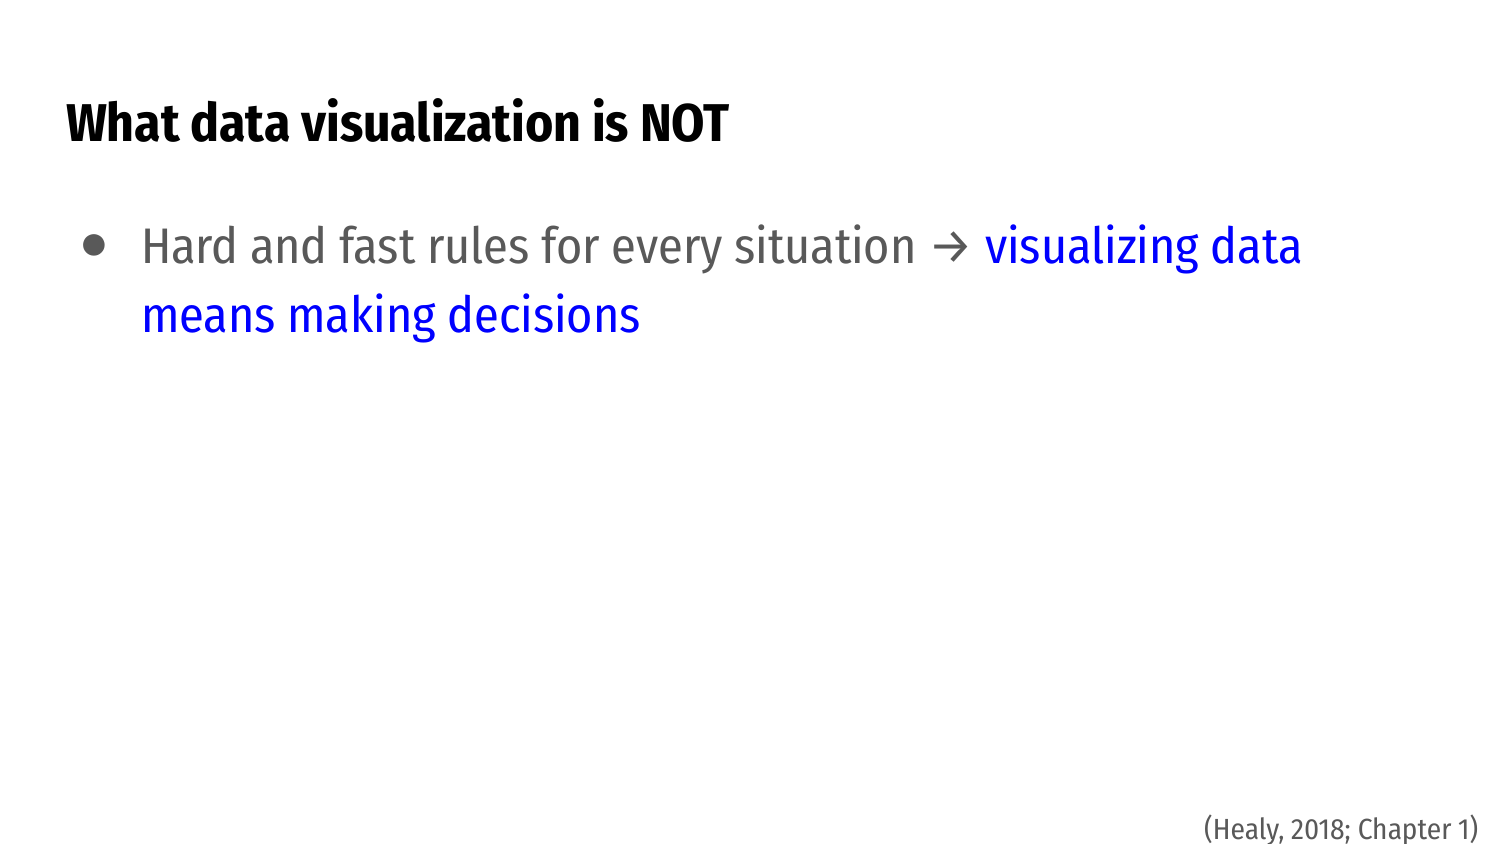

# What data visualization is NOT
Hard and fast rules for every situation → visualizing data means making decisions

(Healy, 2018; Chapter 1)